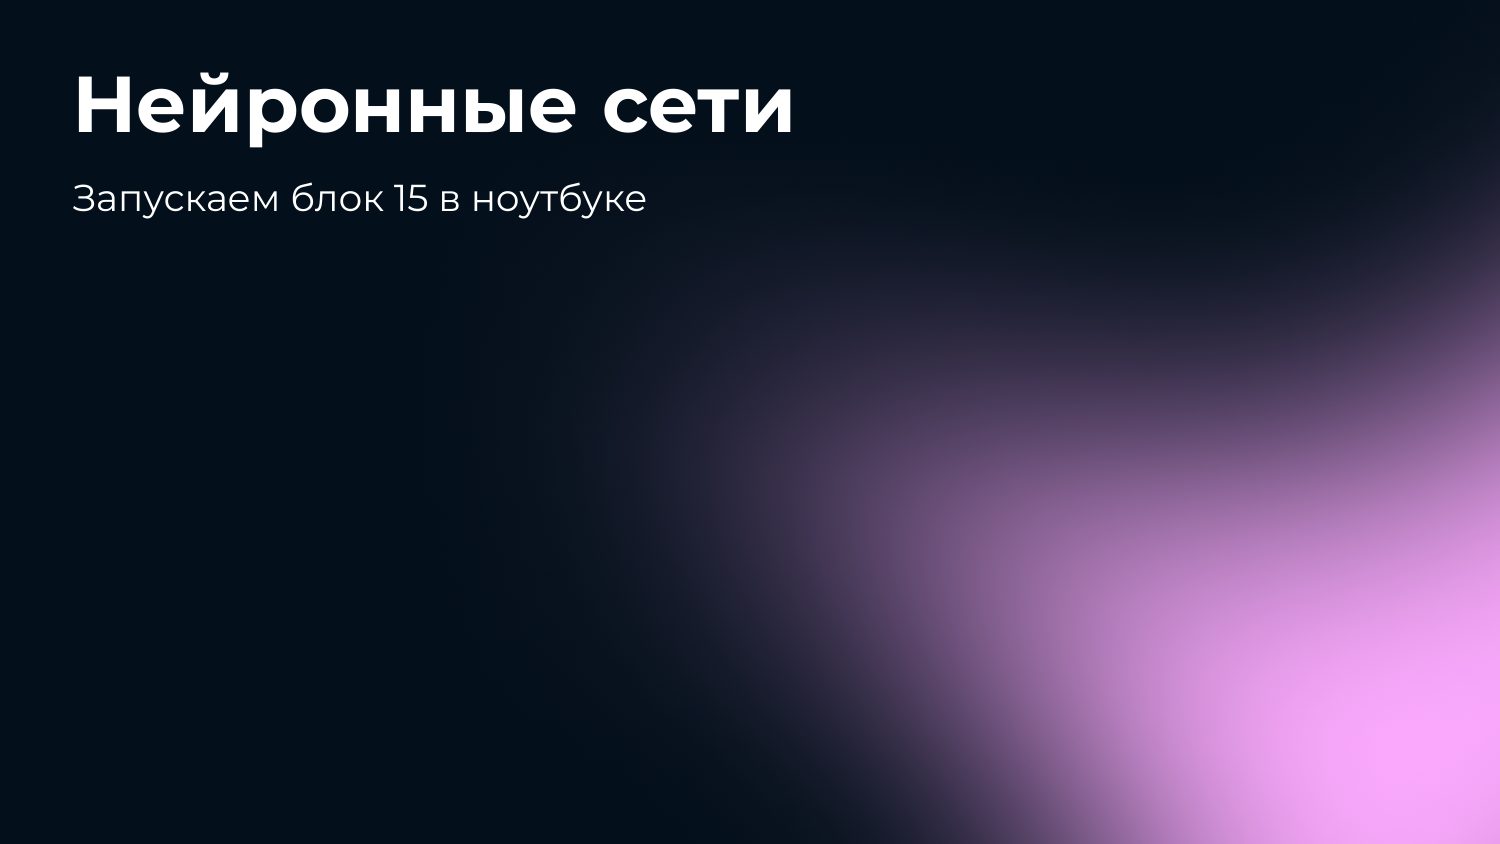

# Нейронные сети

Запускаем блок 15 в ноутбуке